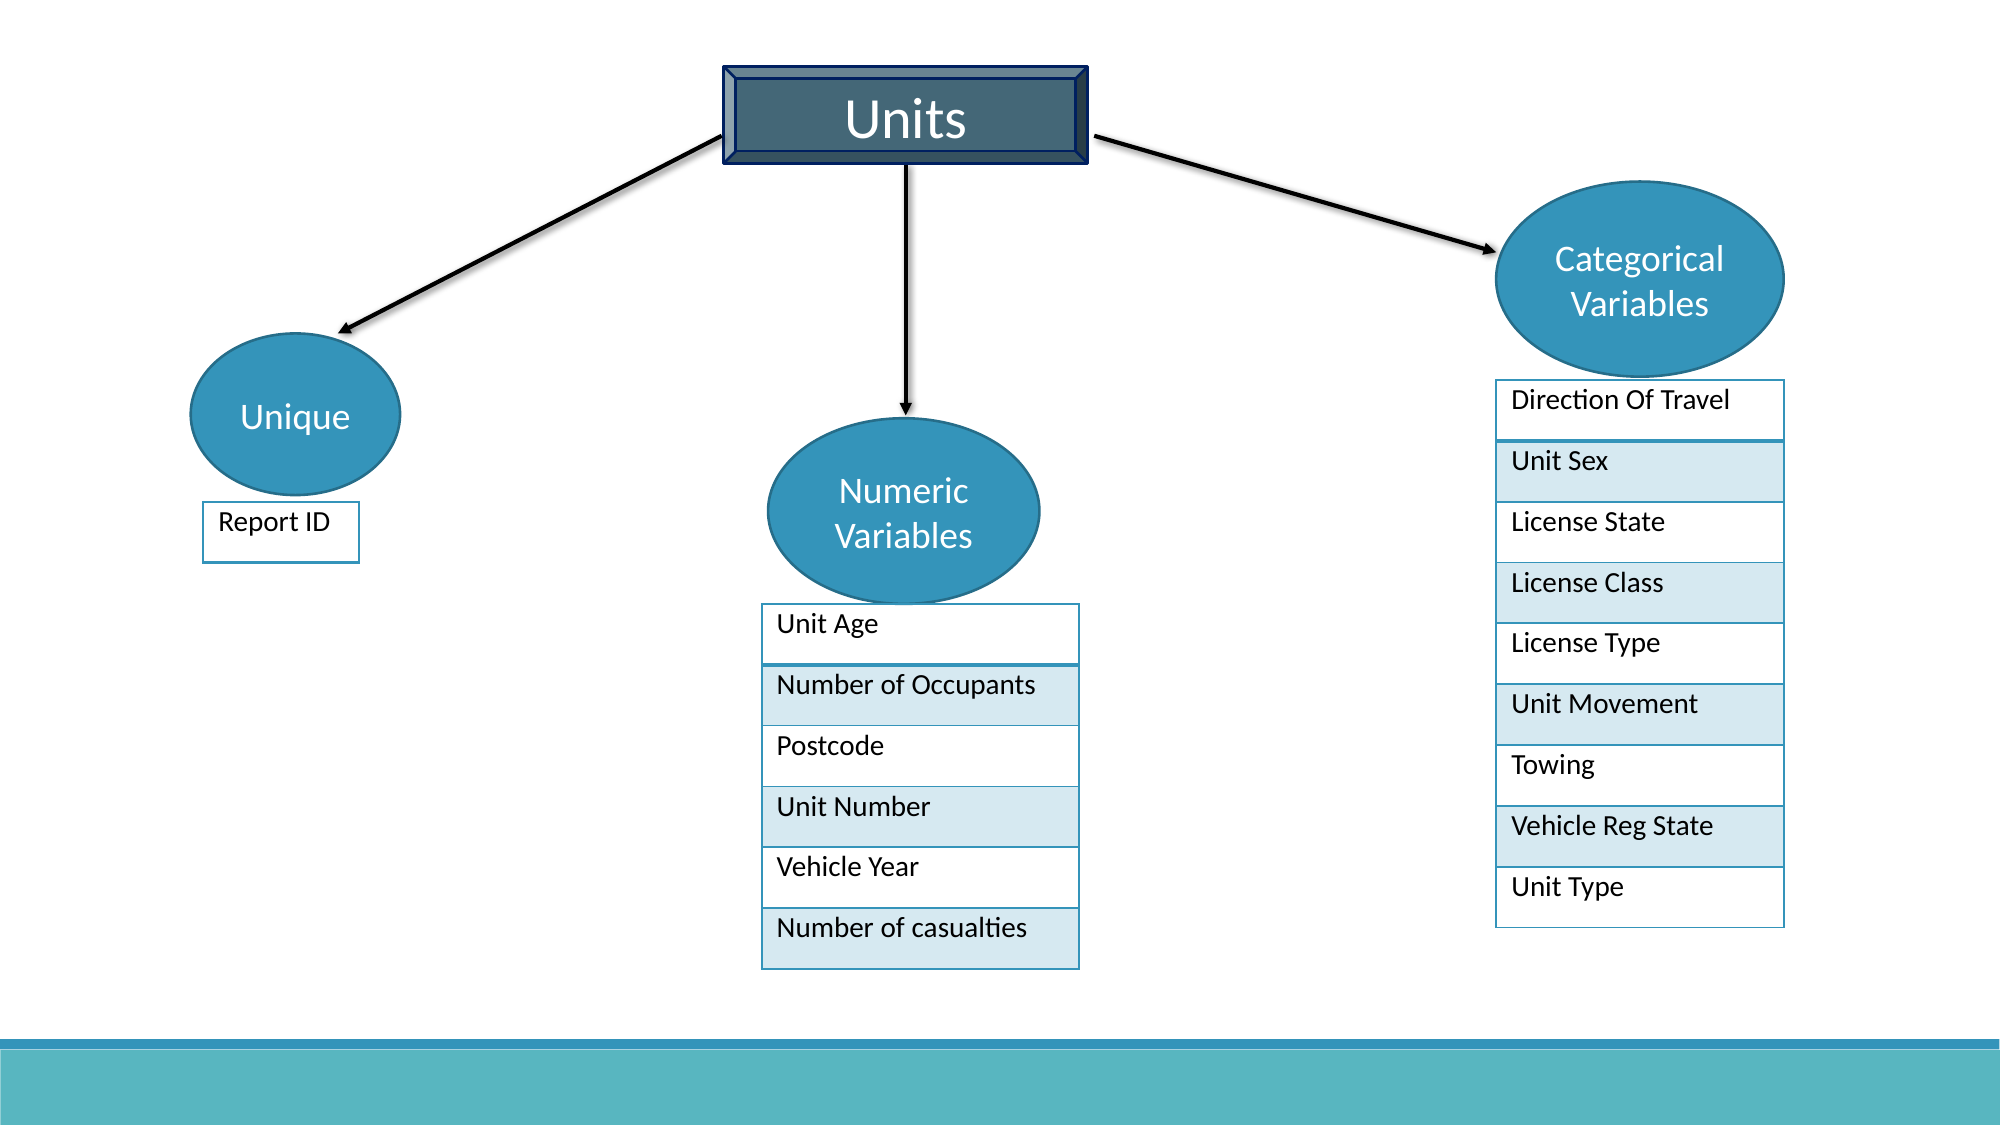

Units
Categorical Variables
Unique
Numeric Variables
| Direction Of Travel |
| --- |
| Unit Sex |
| License State |
| License Class |
| License Type |
| Unit Movement |
| Towing |
| Vehicle Reg State |
| Unit Type |
| Report ID |
| --- |
| Unit Age |
| --- |
| Number of Occupants |
| Postcode |
| Unit Number |
| Vehicle Year |
| Number of casualties |